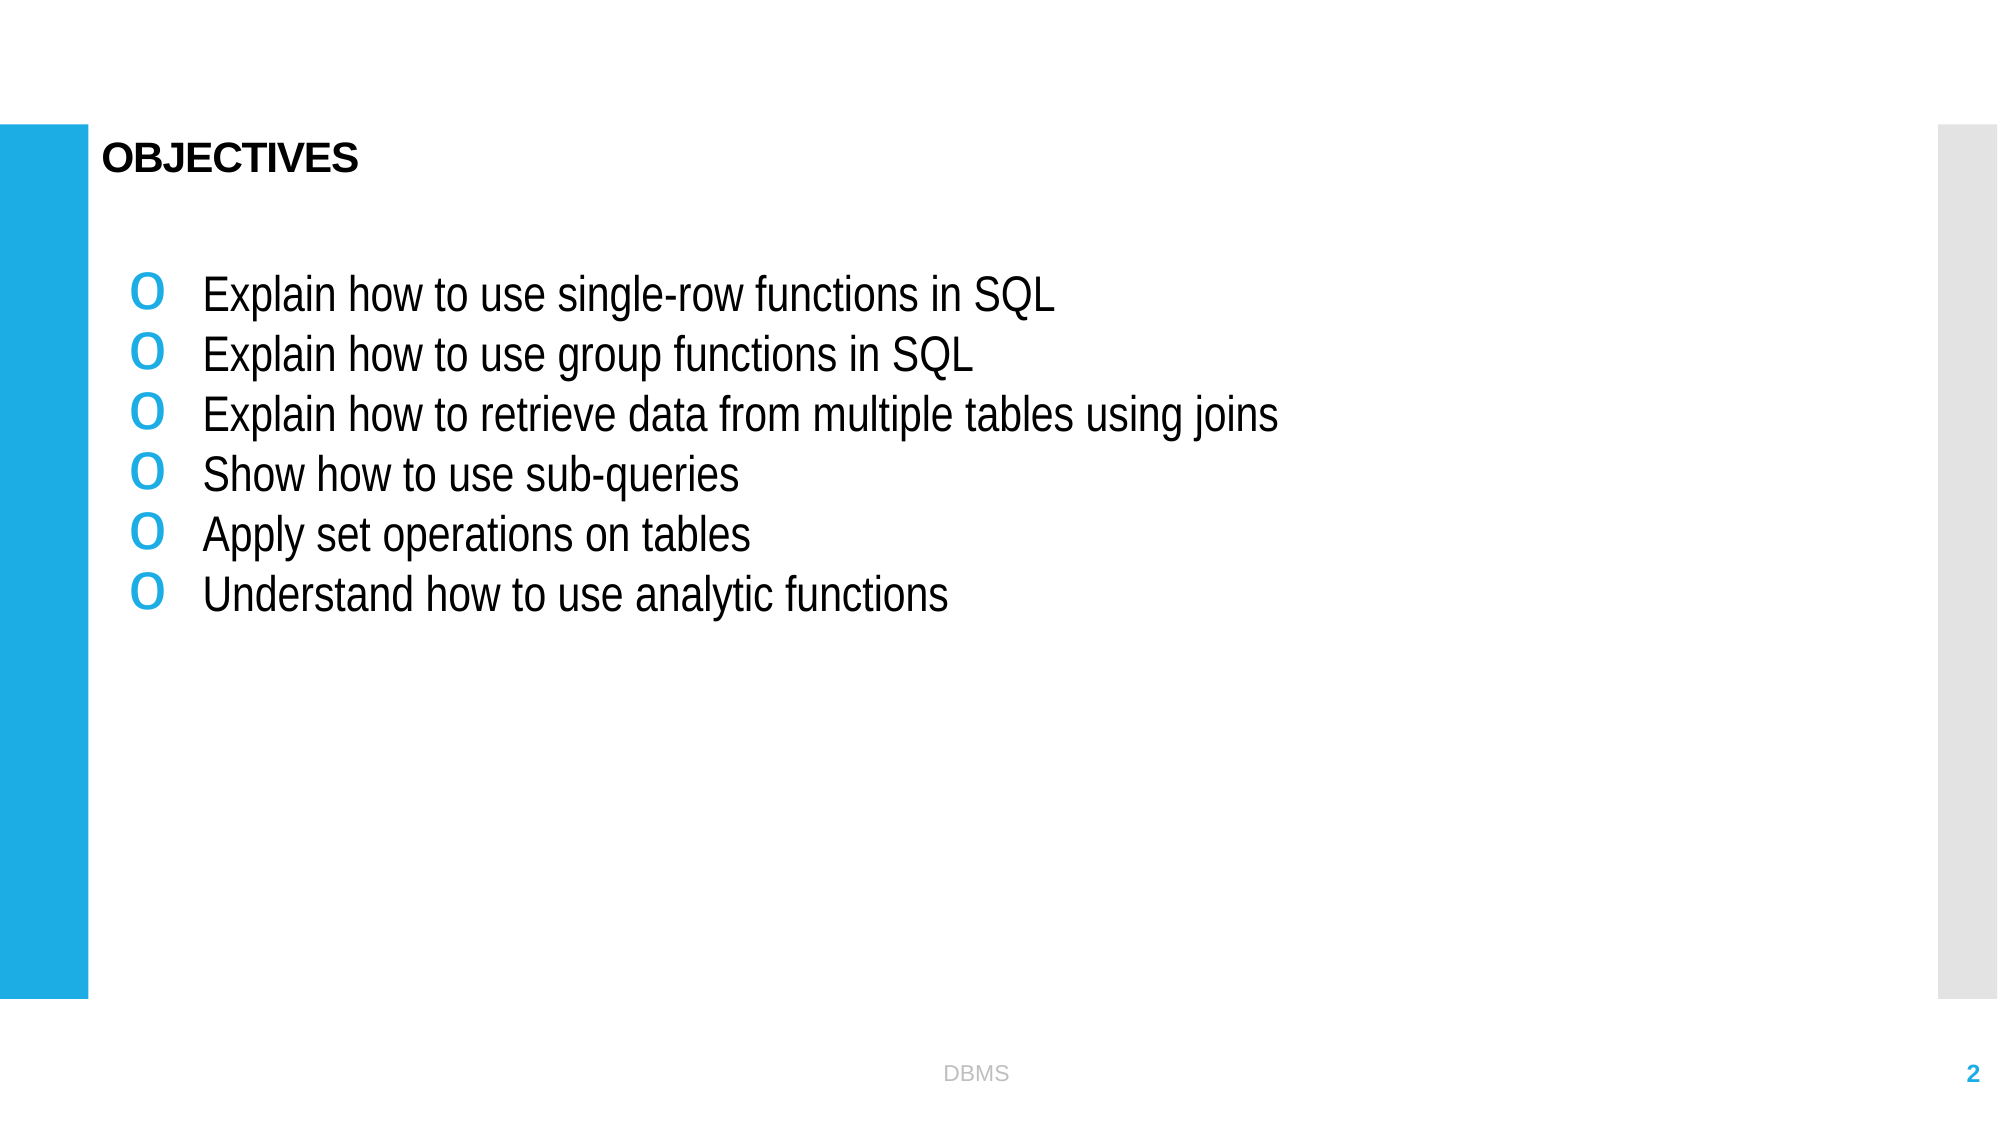

# OBJECTIVES
Explain how to use single-row functions in SQL
Explain how to use group functions in SQL
Explain how to retrieve data from multiple tables using joins
Show how to use sub-queries
Apply set operations on tables
Understand how to use analytic functions

DBMS
2